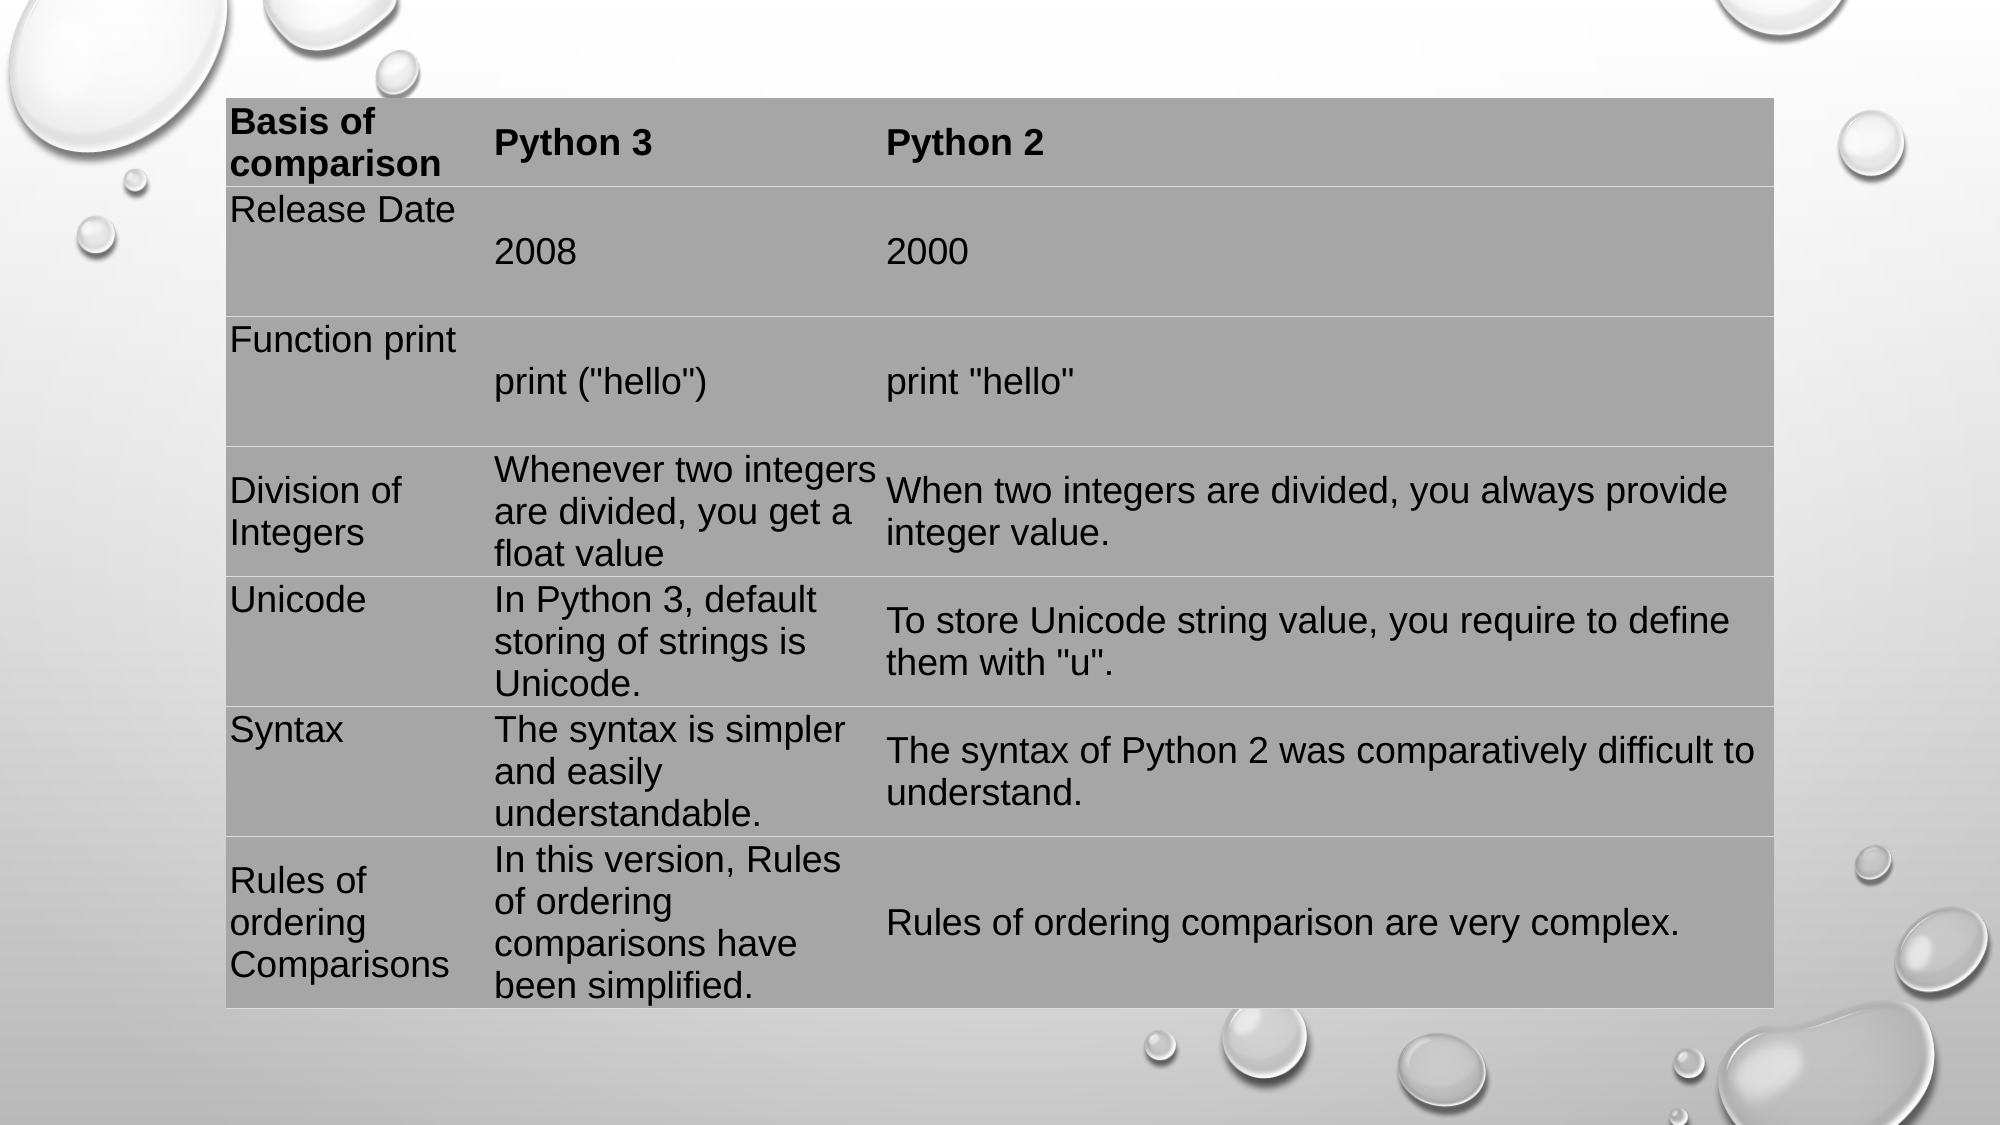

| Basis of comparison | Python 3 | Python 2 |
| --- | --- | --- |
| Release Date | 2008 | 2000 |
| Function print | print ("hello") | print "hello" |
| Division of Integers | Whenever two integers are divided, you get a float value | When two integers are divided, you always provide integer value. |
| Unicode | In Python 3, default storing of strings is Unicode. | To store Unicode string value, you require to define them with "u". |
| Syntax | The syntax is simpler and easily understandable. | The syntax of Python 2 was comparatively difficult to understand. |
| Rules of ordering Comparisons | In this version, Rules of ordering comparisons have been simplified. | Rules of ordering comparison are very complex. |